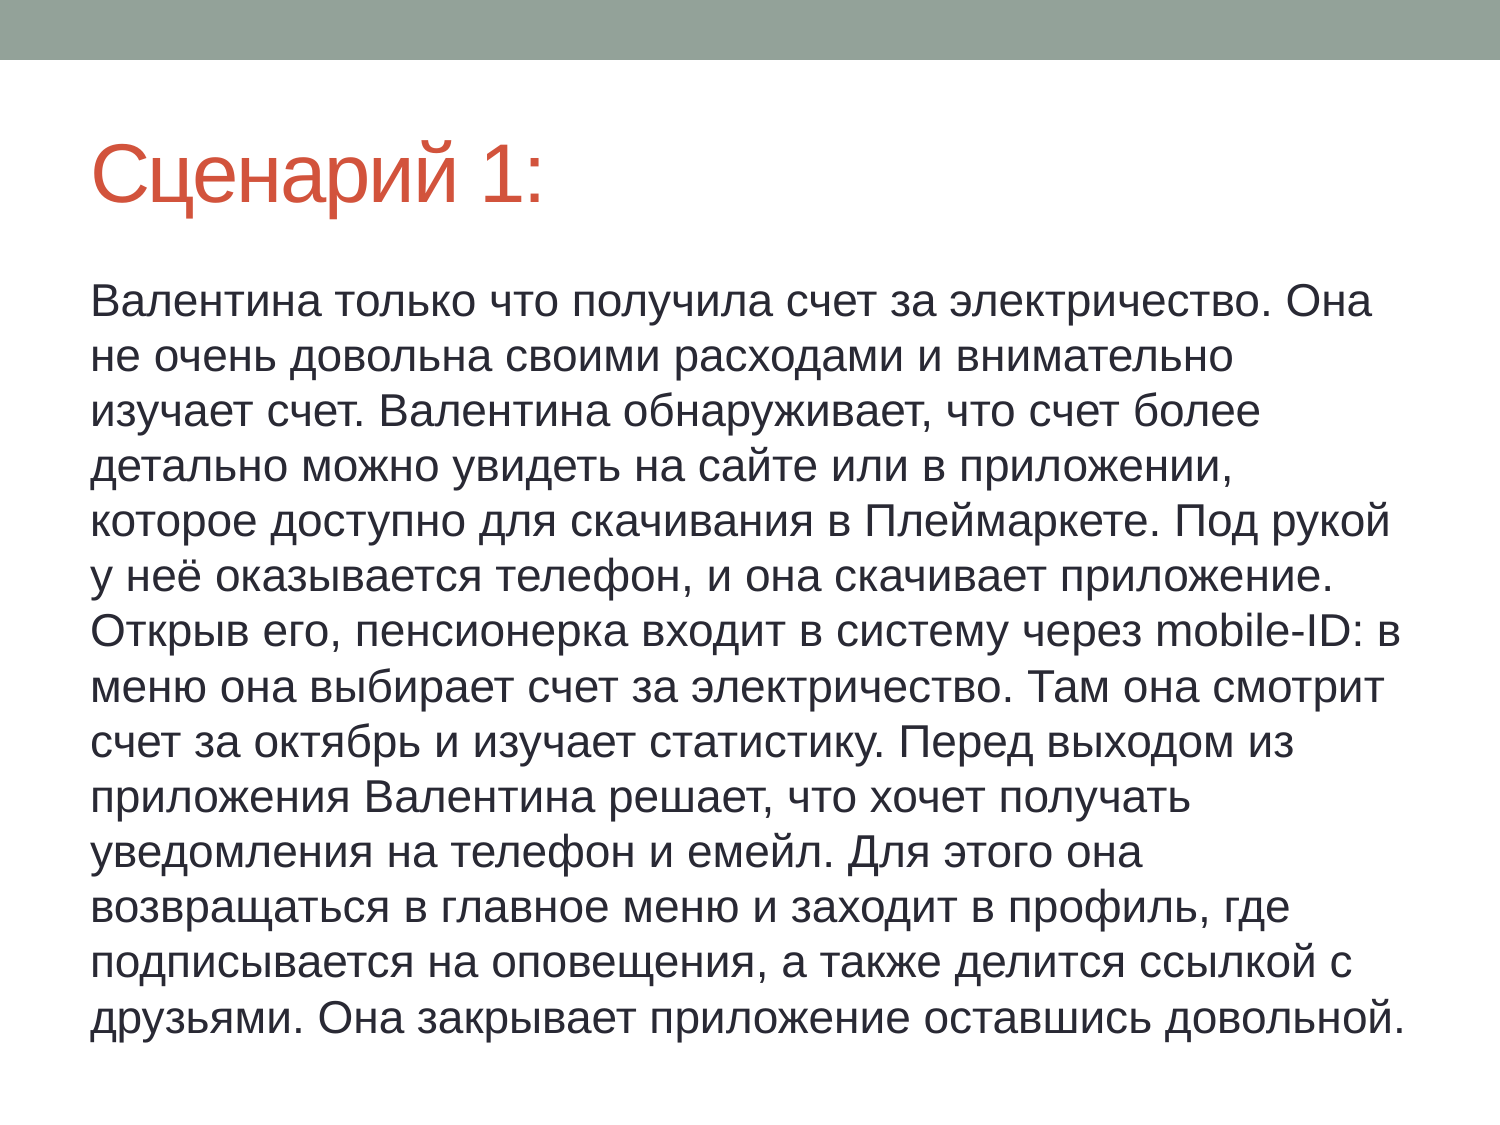

# Сценарий 1:
Валентина только что получила счет за электричество. Она не очень довольна своими расходами и внимательно изучает счет. Валентина обнаруживает, что счет более детально можно увидеть на сайте или в приложении, которое доступно для скачивания в Плеймаркете. Под рукой у неё оказывается телефон, и она скачивает приложение. Открыв его, пенсионерка входит в систему через mobile-ID: в меню она выбирает счет за электричество. Там она смотрит счет за октябрь и изучает статистику. Перед выходом из приложения Валентина решает, что хочет получать уведомления на телефон и емейл. Для этого она возвращаться в главное меню и заходит в профиль, где подписывается на оповещения, а также делится ссылкой с друзьями. Она закрывает приложение оставшись довольной.